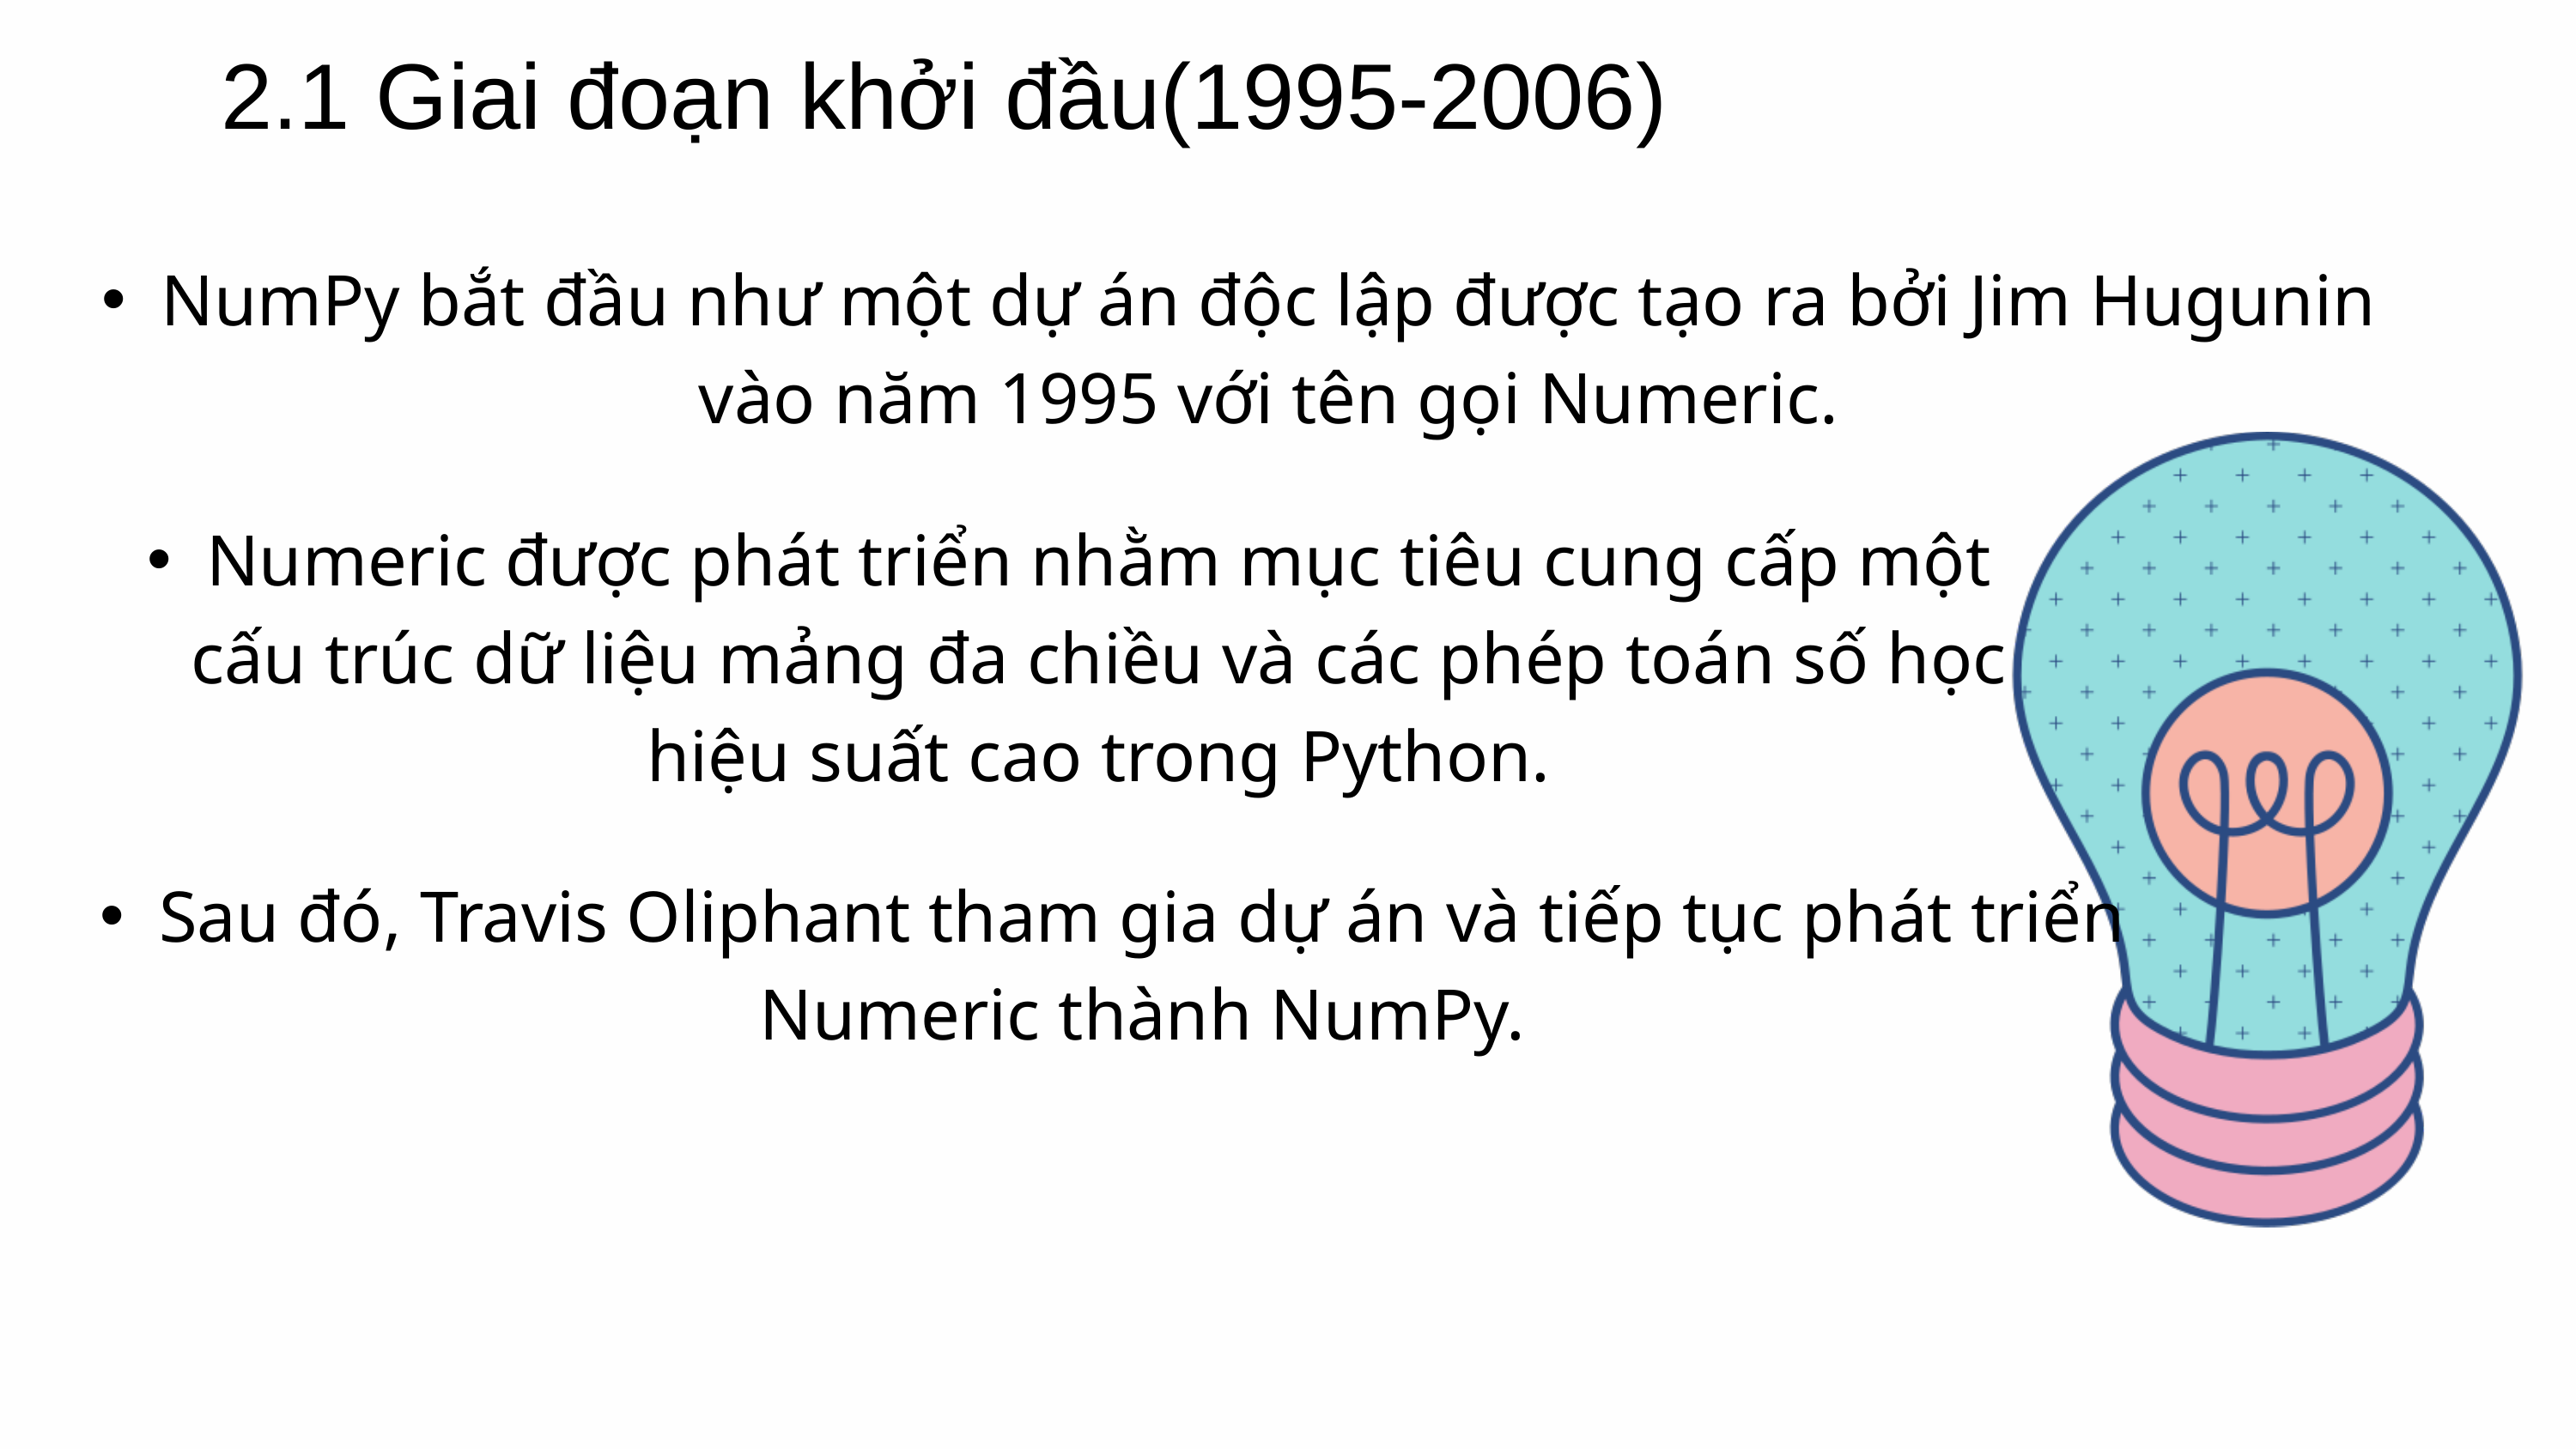

2.1 Giai đoạn khởi đầu(1995-2006)
NumPy bắt đầu như một dự án độc lập được tạo ra bởi Jim Hugunin vào năm 1995 với tên gọi Numeric.

Numeric được phát triển nhằm mục tiêu cung cấp một cấu trúc dữ liệu mảng đa chiều và các phép toán số học hiệu suất cao trong Python.
Sau đó, Travis Oliphant tham gia dự án và tiếp tục phát triển Numeric thành NumPy.